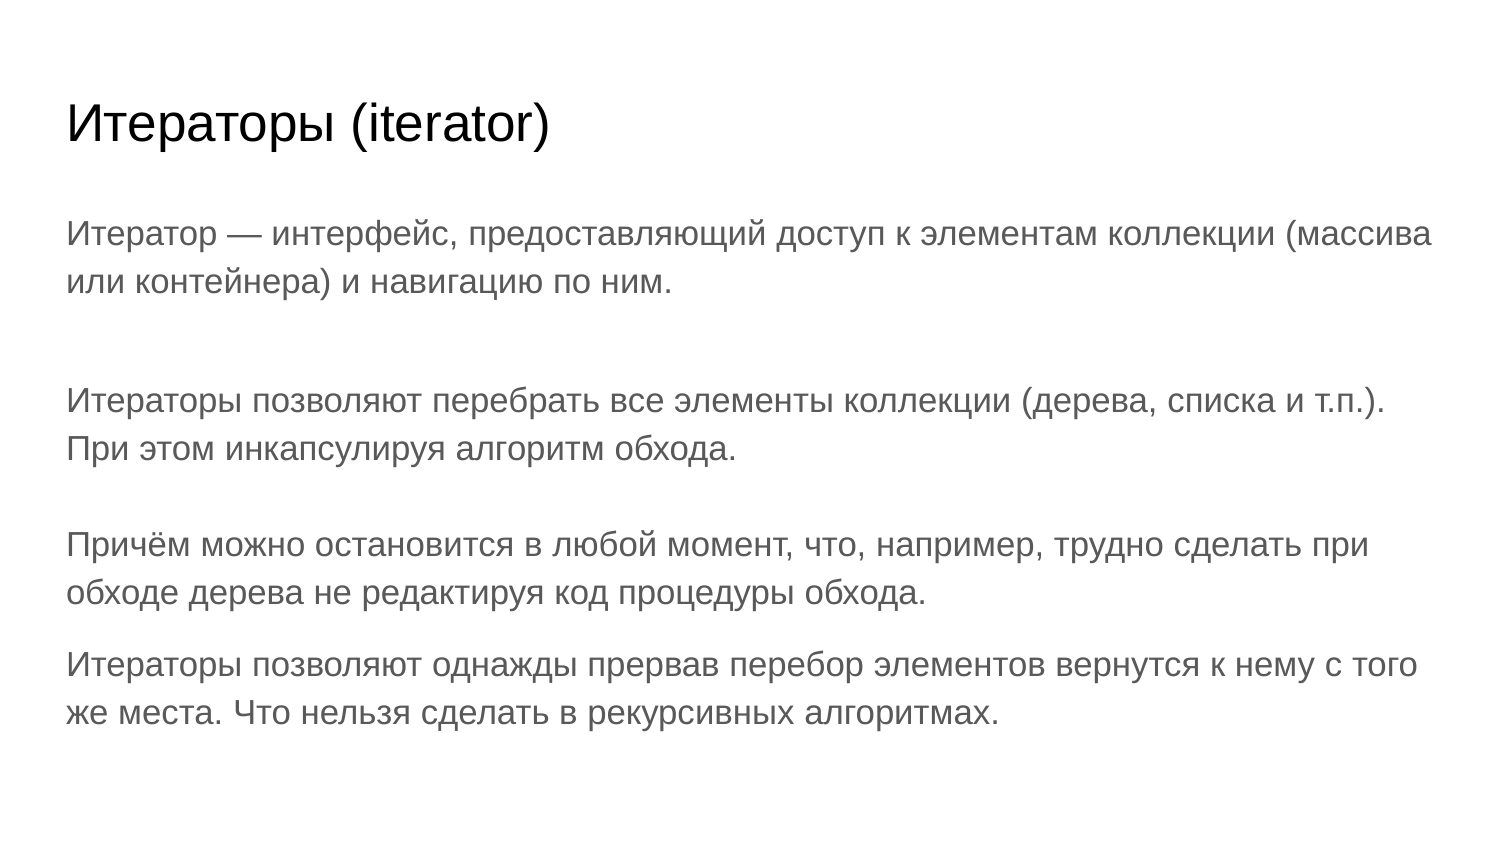

# Итераторы (iterator)
Итератор — интерфейс, предоставляющий доступ к элементам коллекции (массива или контейнера) и навигацию по ним.
Итераторы позволяют перебрать все элементы коллекции (дерева, списка и т.п.). При этом инкапсулируя алгоритм обхода.
Причём можно остановится в любой момент, что, например, трудно сделать при обходе дерева не редактируя код процедуры обхода.
Итераторы позволяют однажды прервав перебор элементов вернутся к нему с того же места. Что нельзя сделать в рекурсивных алгоритмах.